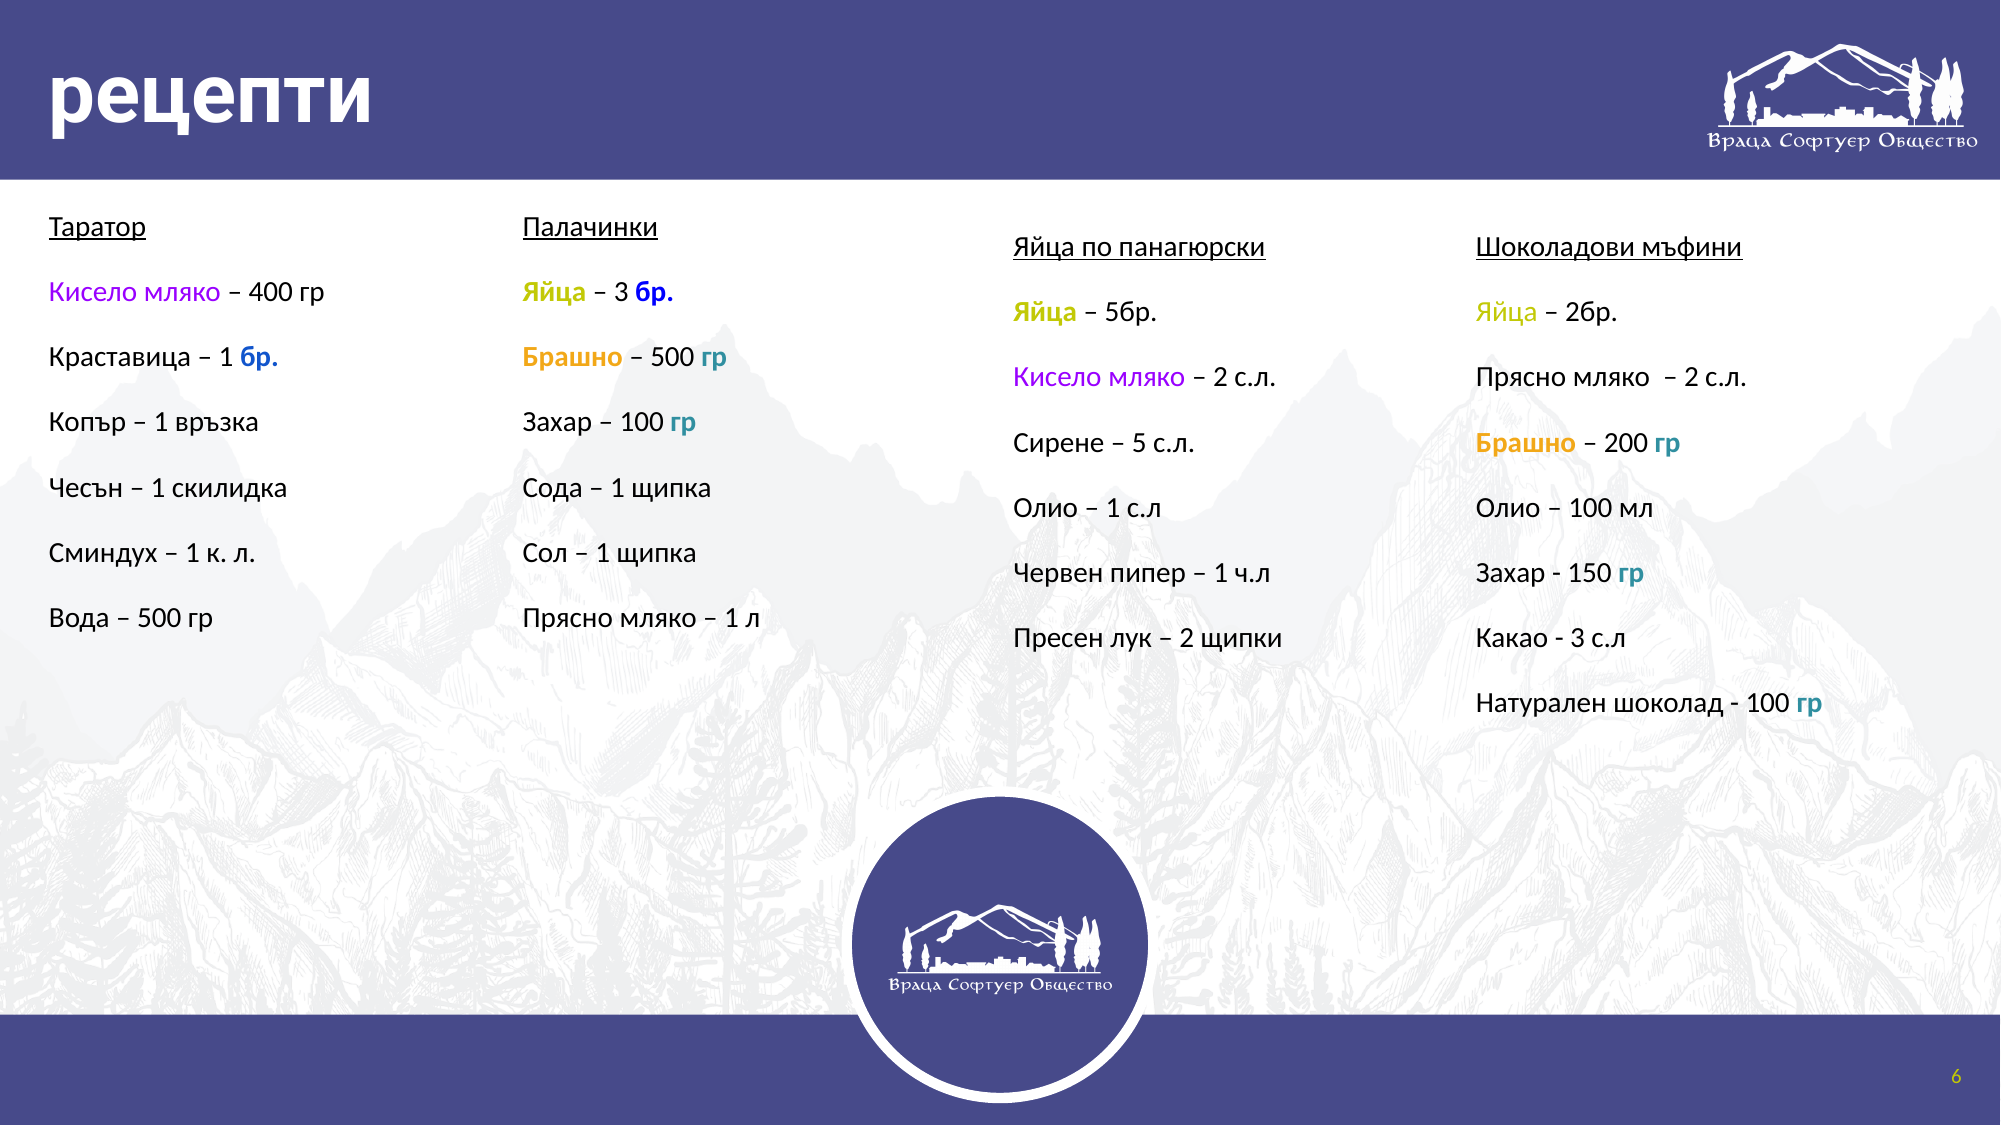

# рецепти
Таратор
Кисело мляко – 400 гр
Краставица – 1 бр.
Копър – 1 връзка
Чесън – 1 скилидка
Сминдух – 1 к. л.
Вода – 500 гр

Палачинки
Яйца – 3 бр.
Брашно – 500 гр
Захар – 100 гр
Сода – 1 щипка
Сол – 1 щипка
Прясно мляко – 1 л

Яйца по панагюрски
Яйца – 5бр.
Кисело мляко – 2 с.л.
Сирене – 5 с.л.
Олио – 1 с.л
Червен пипер – 1 ч.л
Пресен лук – 2 щипки

Шоколадови мъфини
Яйца – 2бр.
Прясно мляко  – 2 с.л.
Брашно – 200 гр
Олио – 100 мл
Захар - 150 гр
Какао - 3 с.л
Натурален шоколад - 100 гр

6